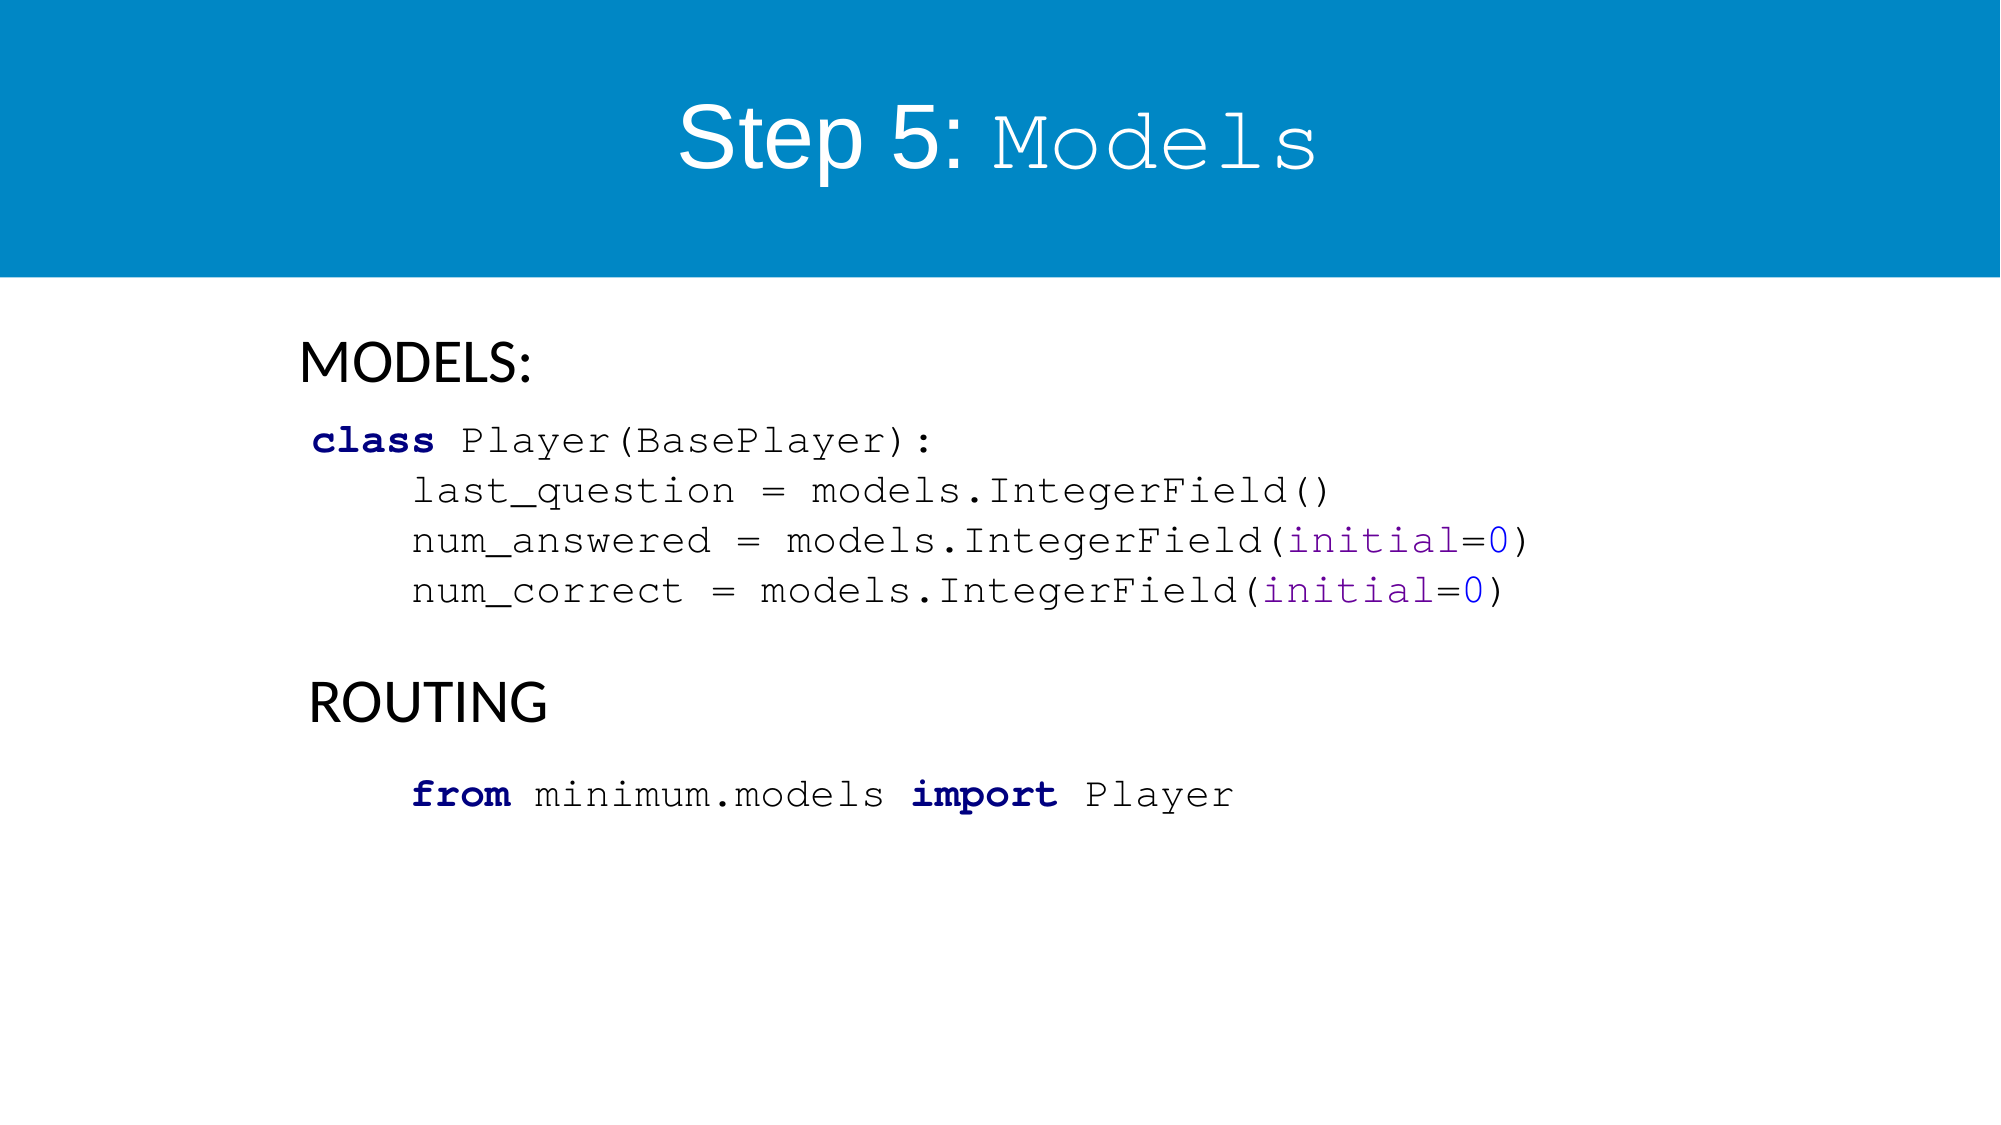

# Step 5: Models
MODELS:
class Player(BasePlayer):
    last_question = models.IntegerField()
    num_answered = models.IntegerField(initial=0)
    num_correct = models.IntegerField(initial=0)
ROUTING
from minimum.models import Player